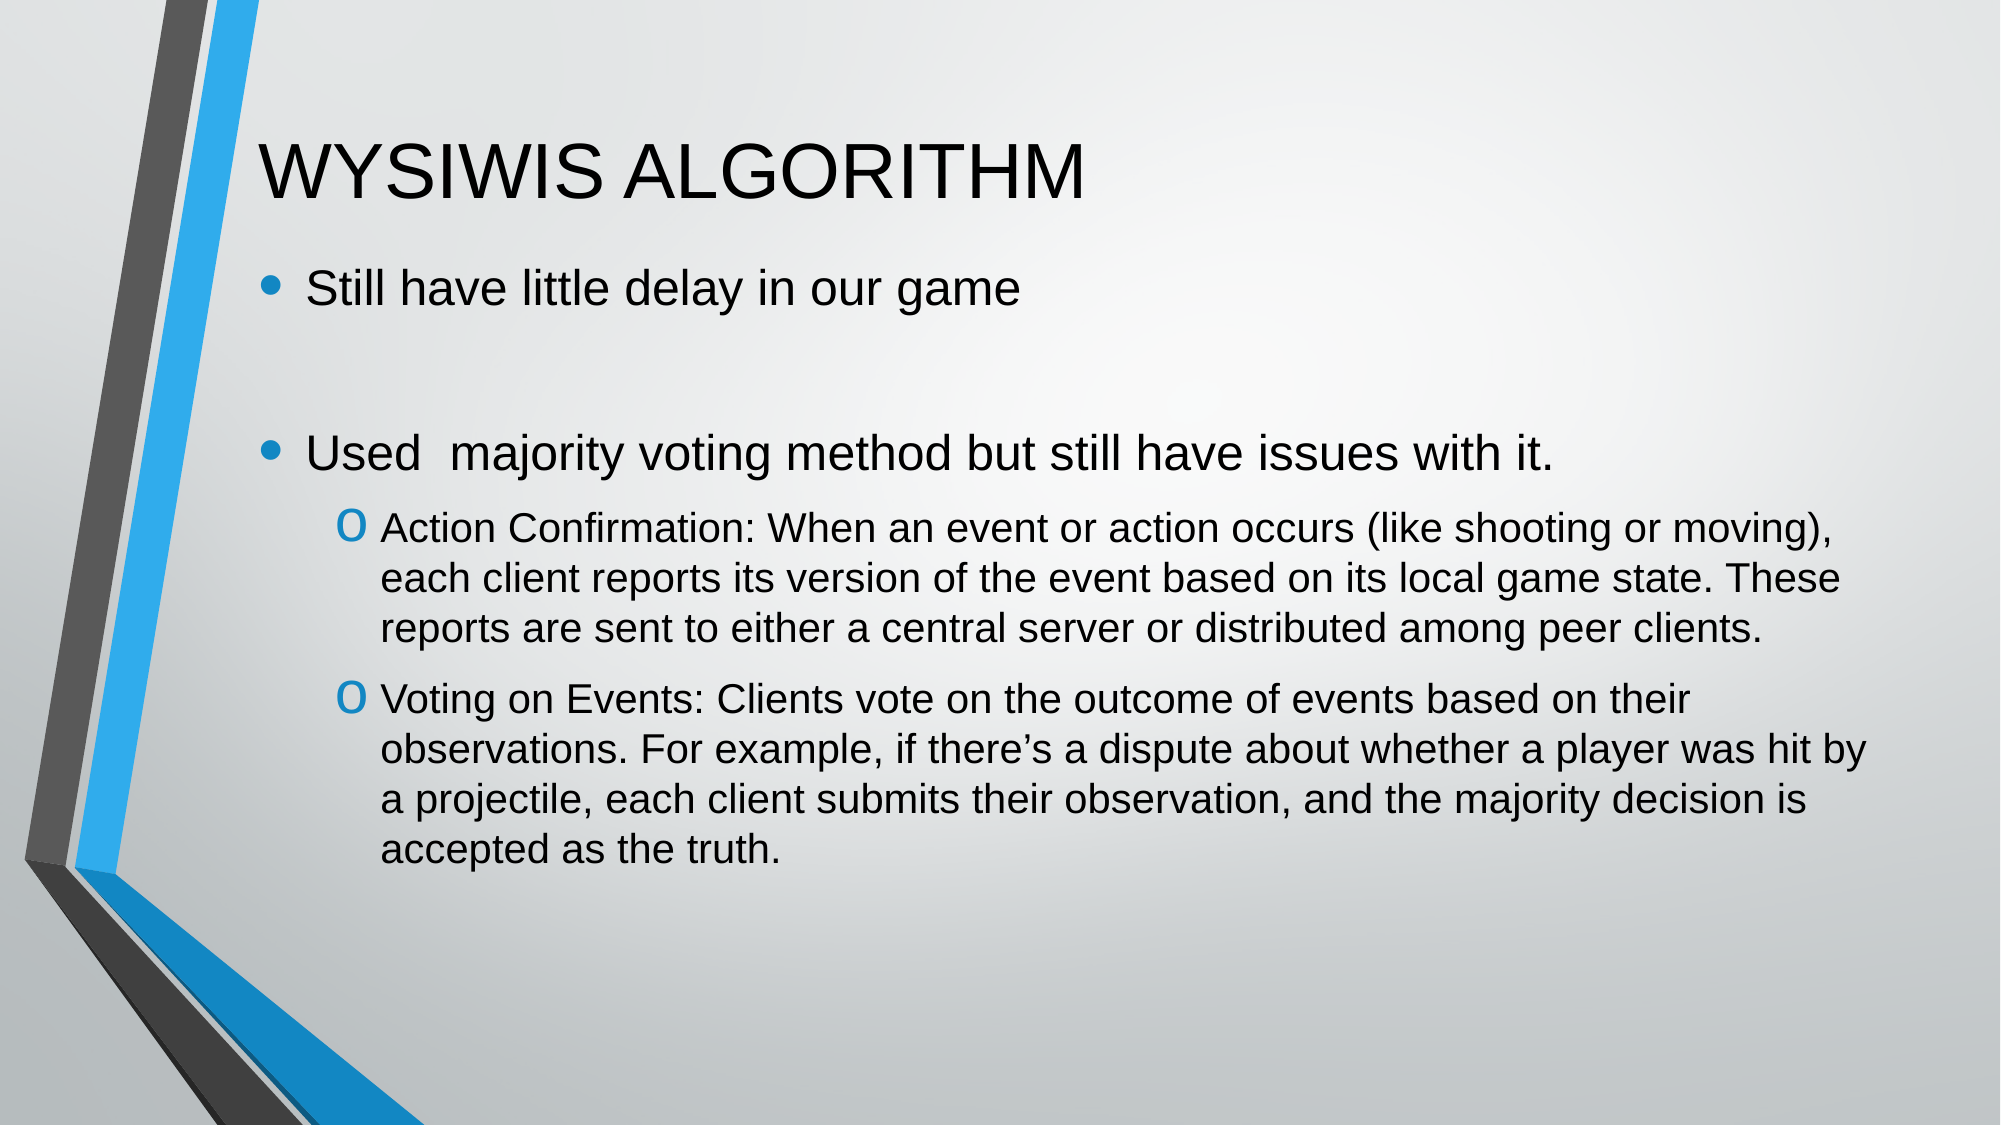

# WYSIWIS ALGORITHM
Still have little delay in our game

Used  majority voting method but still have issues with it.
Action Confirmation: When an event or action occurs (like shooting or moving), each client reports its version of the event based on its local game state. These reports are sent to either a central server or distributed among peer clients.
Voting on Events: Clients vote on the outcome of events based on their observations. For example, if there’s a dispute about whether a player was hit by a projectile, each client submits their observation, and the majority decision is accepted as the truth.